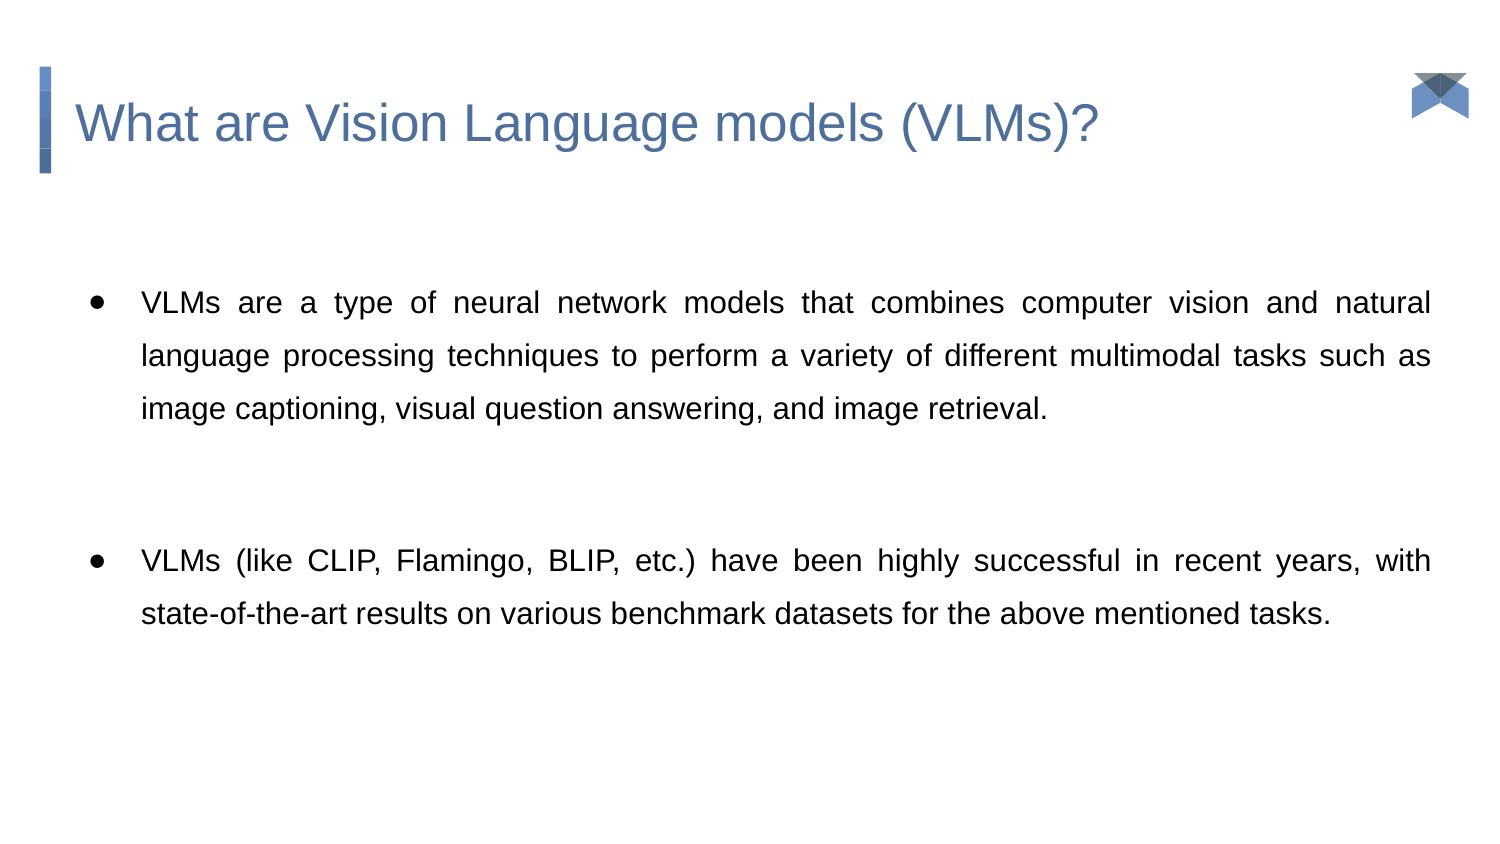

# What are Vision Language models (VLMs)?

VLMs are a type of neural network models that combines computer vision and natural language processing techniques to perform a variety of different multimodal tasks such as image captioning, visual question answering, and image retrieval.

VLMs (like CLIP, Flamingo, BLIP, etc.) have been highly successful in recent years, with state-of-the-art results on various benchmark datasets for the above mentioned tasks.